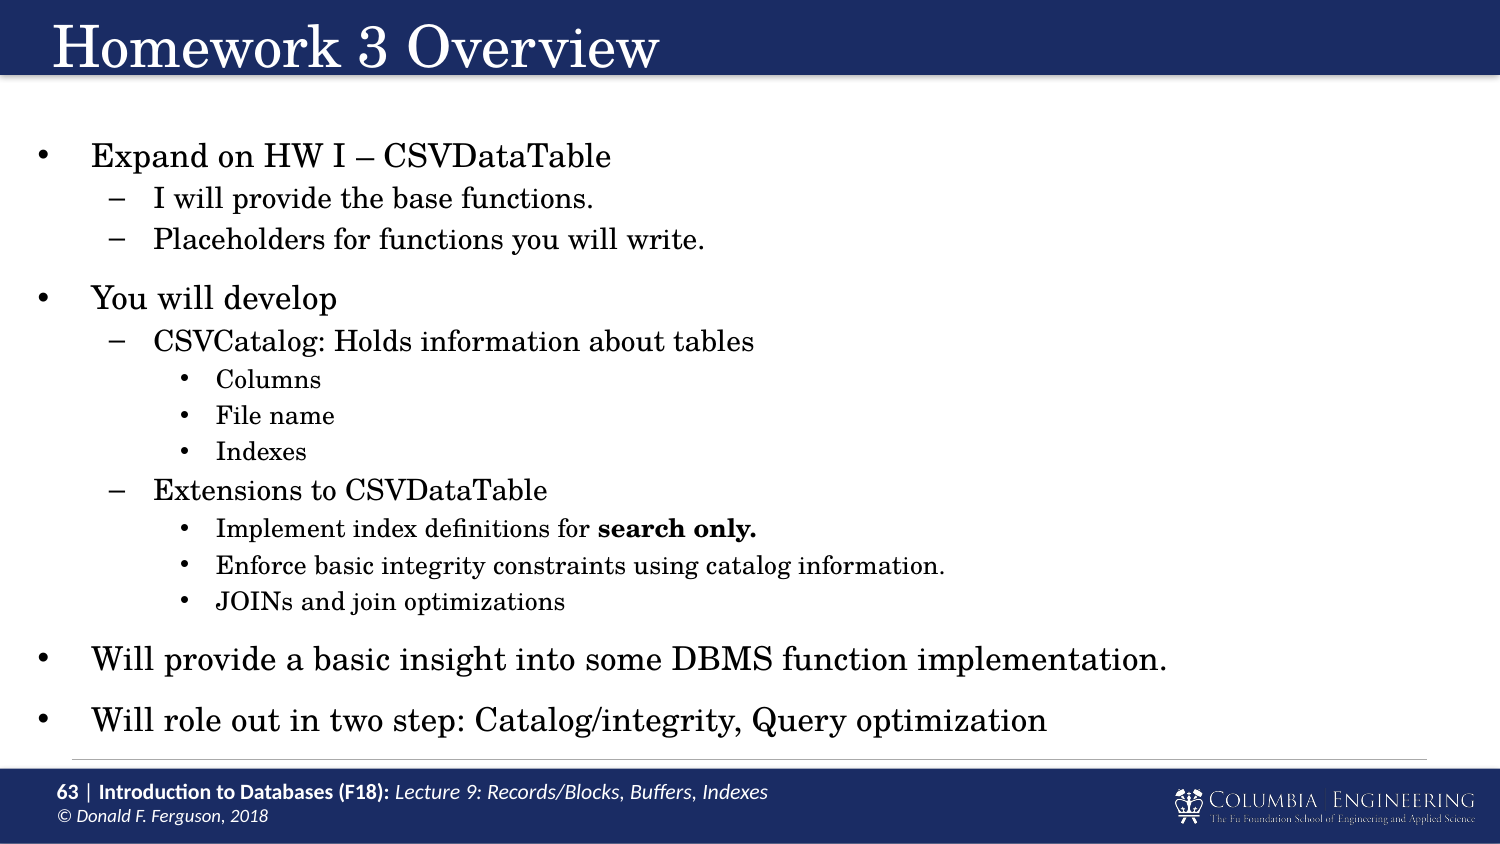

# Homework 3 Overview
Expand on HW I – CSVDataTable
I will provide the base functions.
Placeholders for functions you will write.
You will develop
CSVCatalog: Holds information about tables
Columns
File name
Indexes
Extensions to CSVDataTable
Implement index definitions for search only.
Enforce basic integrity constraints using catalog information.
JOINs and join optimizations
Will provide a basic insight into some DBMS function implementation.
Will role out in two step: Catalog/integrity, Query optimization